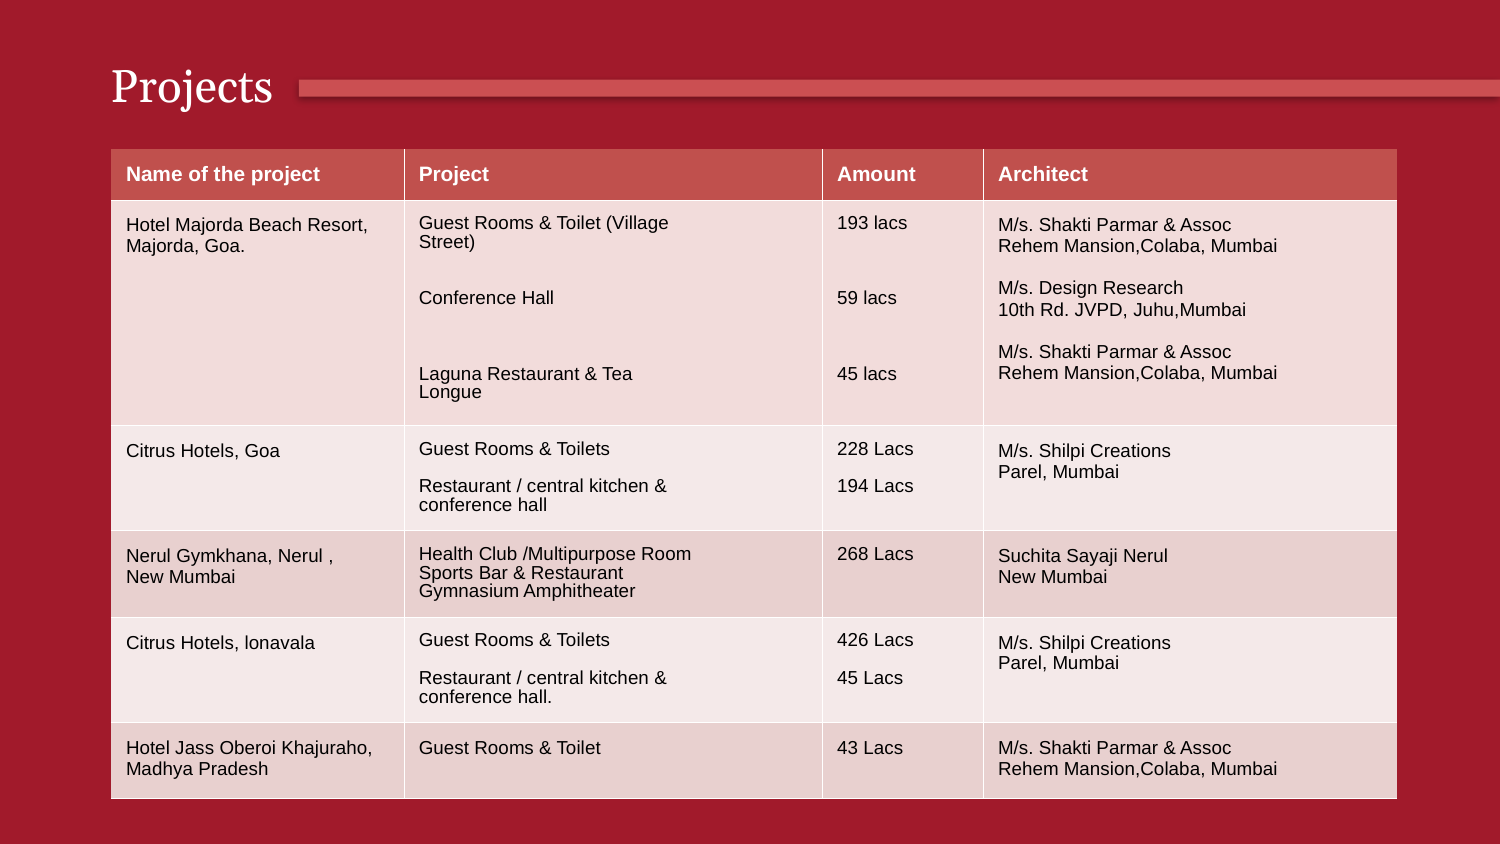

Projects

| Name of the project | Project | Amount | Architect |
| --- | --- | --- | --- |
| Hotel Majorda Beach Resort, Majorda, Goa. | Guest Rooms & Toilet (Village Street) Conference Hall Laguna Restaurant & Tea Longue | 193 lacs 59 lacs 45 lacs | M/s. Shakti Parmar & Assoc Rehem Mansion,Colaba, Mumbai M/s. Design Research 10th Rd. JVPD, Juhu,Mumbai M/s. Shakti Parmar & Assoc Rehem Mansion,Colaba, Mumbai |
| Citrus Hotels, Goa | Guest Rooms & Toilets Restaurant / central kitchen & conference hall | 228 Lacs 194 Lacs | M/s. Shilpi Creations Parel, Mumbai |
| Nerul Gymkhana, Nerul , New Mumbai | Health Club /Multipurpose Room Sports Bar & Restaurant Gymnasium Amphitheater | 268 Lacs | Suchita Sayaji Nerul New Mumbai |
| Citrus Hotels, lonavala | Guest Rooms & Toilets Restaurant / central kitchen & conference hall. | 426 Lacs 45 Lacs | M/s. Shilpi Creations Parel, Mumbai |
| Hotel Jass Oberoi Khajuraho, Madhya Pradesh | Guest Rooms & Toilet | 43 Lacs | M/s. Shakti Parmar & Assoc Rehem Mansion,Colaba, Mumbai |